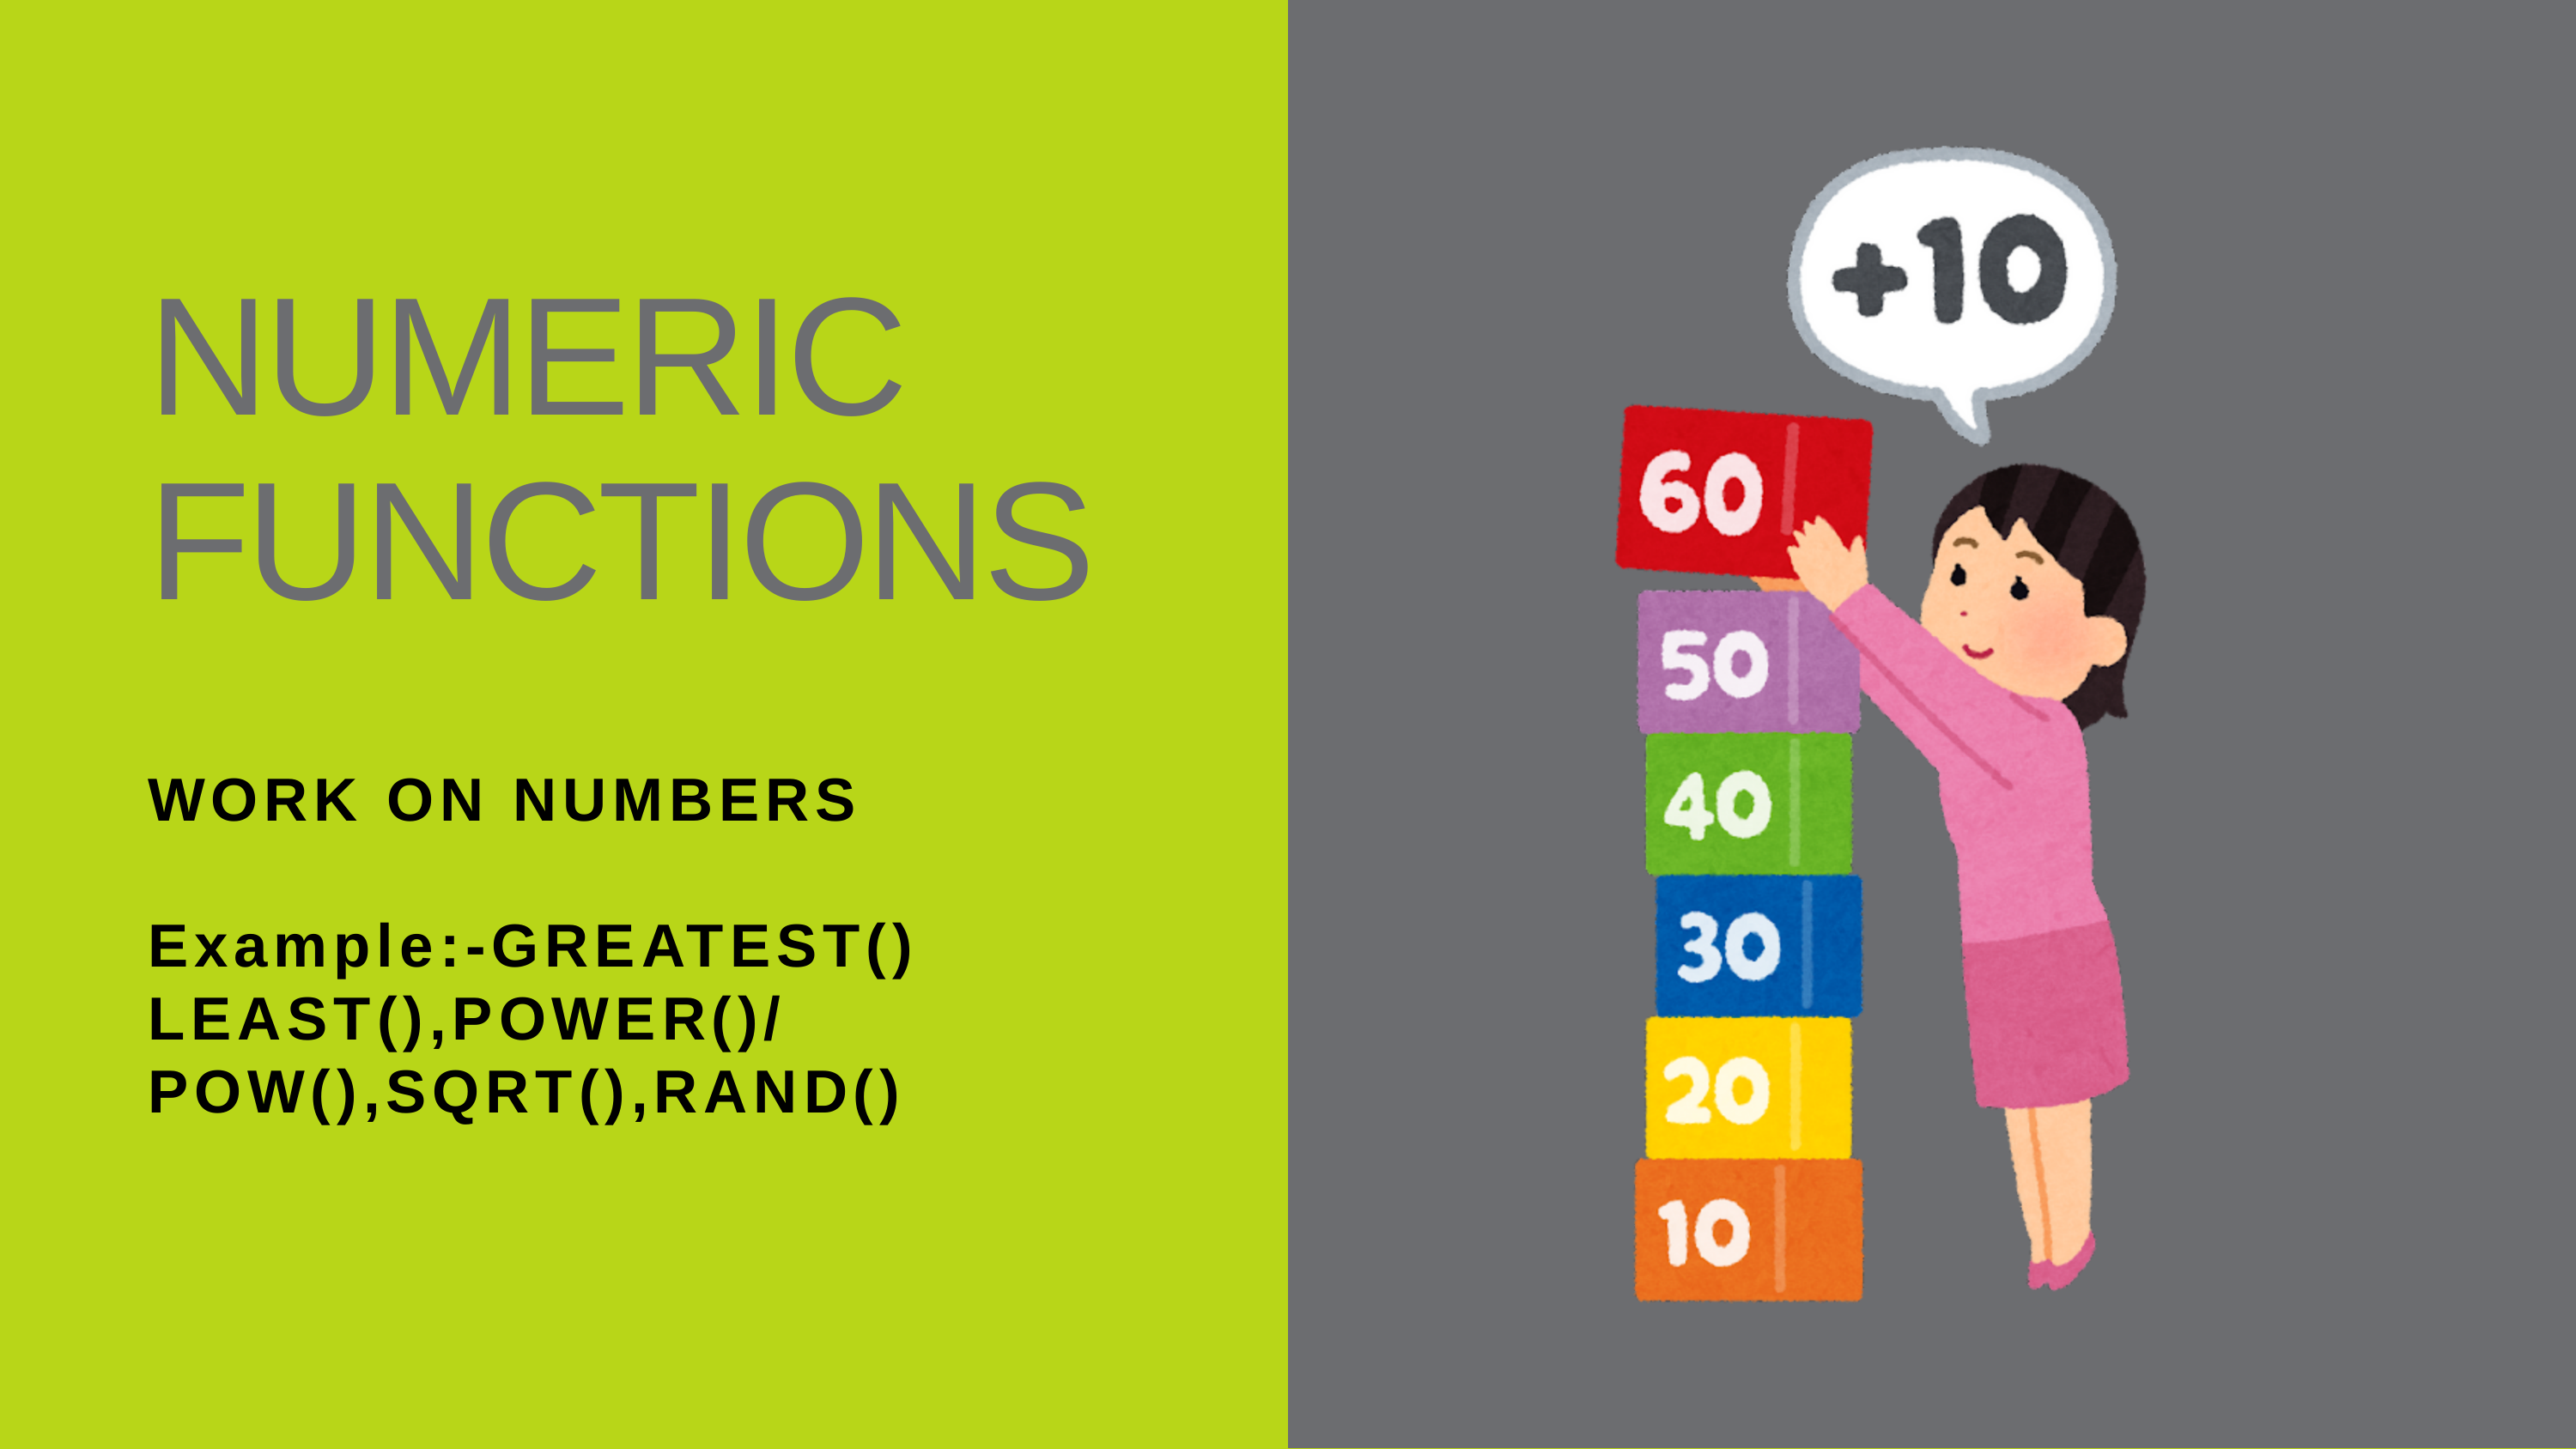

NUMERIC FUNCTIONS

WORK ON NUMBERS

Example:-GREATEST()
LEAST(),POWER()/POW(),SQRT(),RAND()